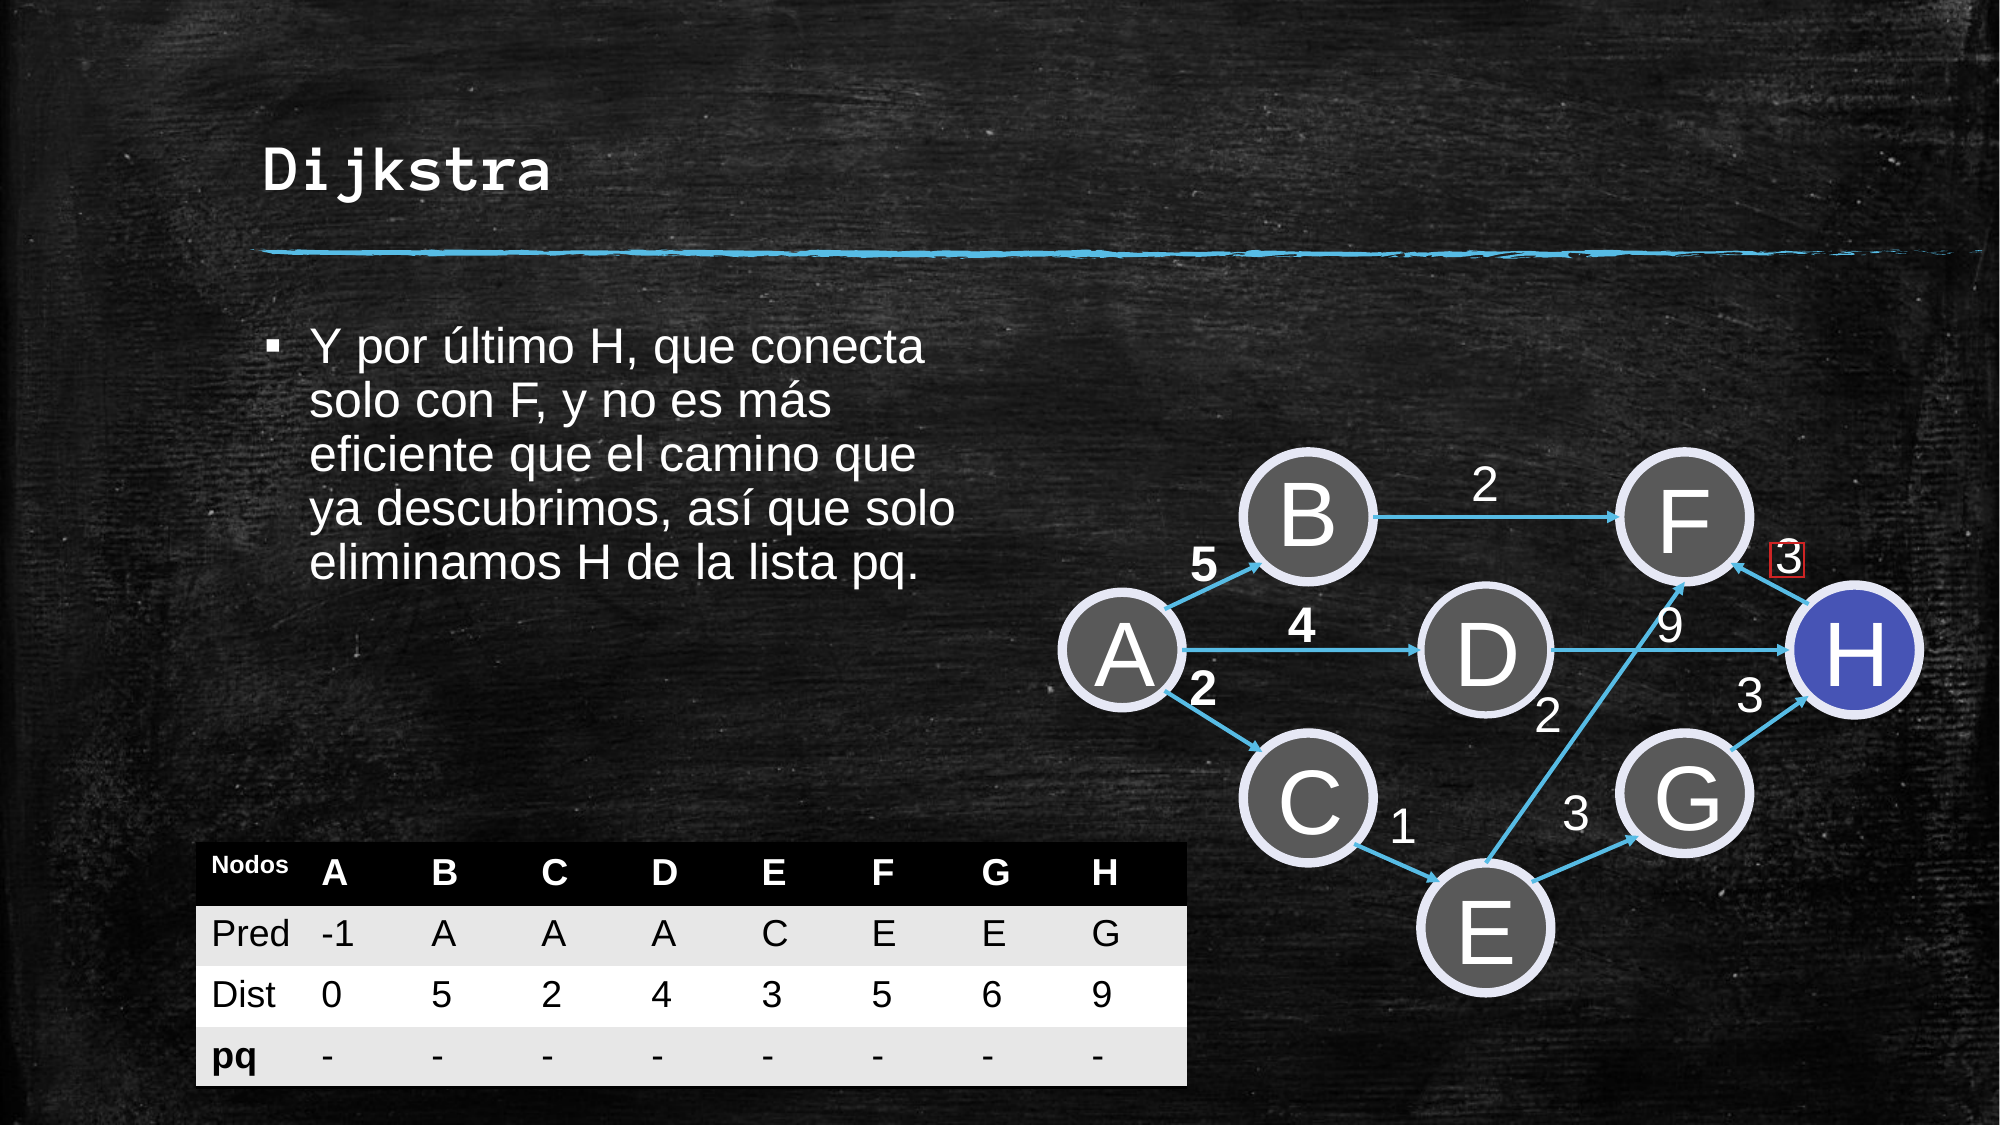

# Dijkstra
Y por último H, que conecta solo con F, y no es más eficiente que el camino que ya descubrimos, así que solo eliminamos H de la lista pq.

2
B
F
3
5

D
H
9
4
A
2
3
2
C
G
3
1
| Nodos | A | B | C | D | E | F | G | H |
| --- | --- | --- | --- | --- | --- | --- | --- | --- |
| Pred | -1 | A | A | A | C | E | E | G |
| Dist | 0 | 5 | 2 | 4 | 3 | 5 | 6 | 9 |
| pq | - | - | - | - | - | - | - | - |
E